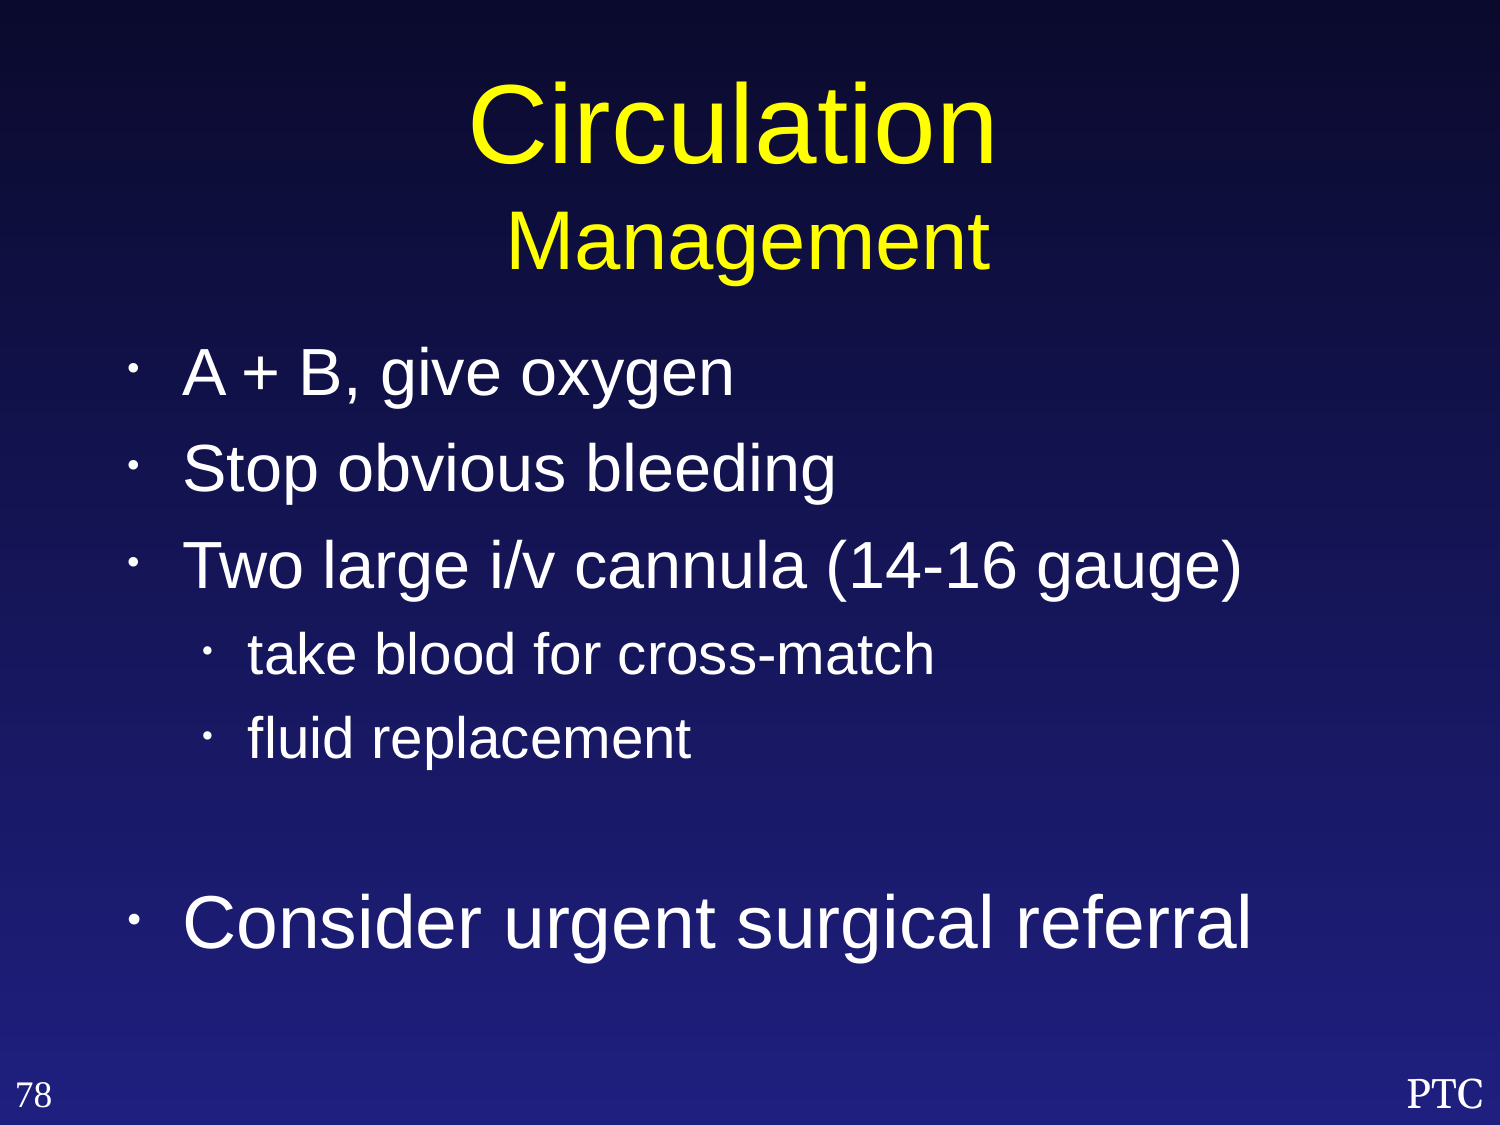

Circulation
Management
A + B, give oxygen
Stop obvious bleeding
Two large i/v cannula (14-16 gauge)
take blood for cross-match
fluid replacement

Consider urgent surgical referral

78